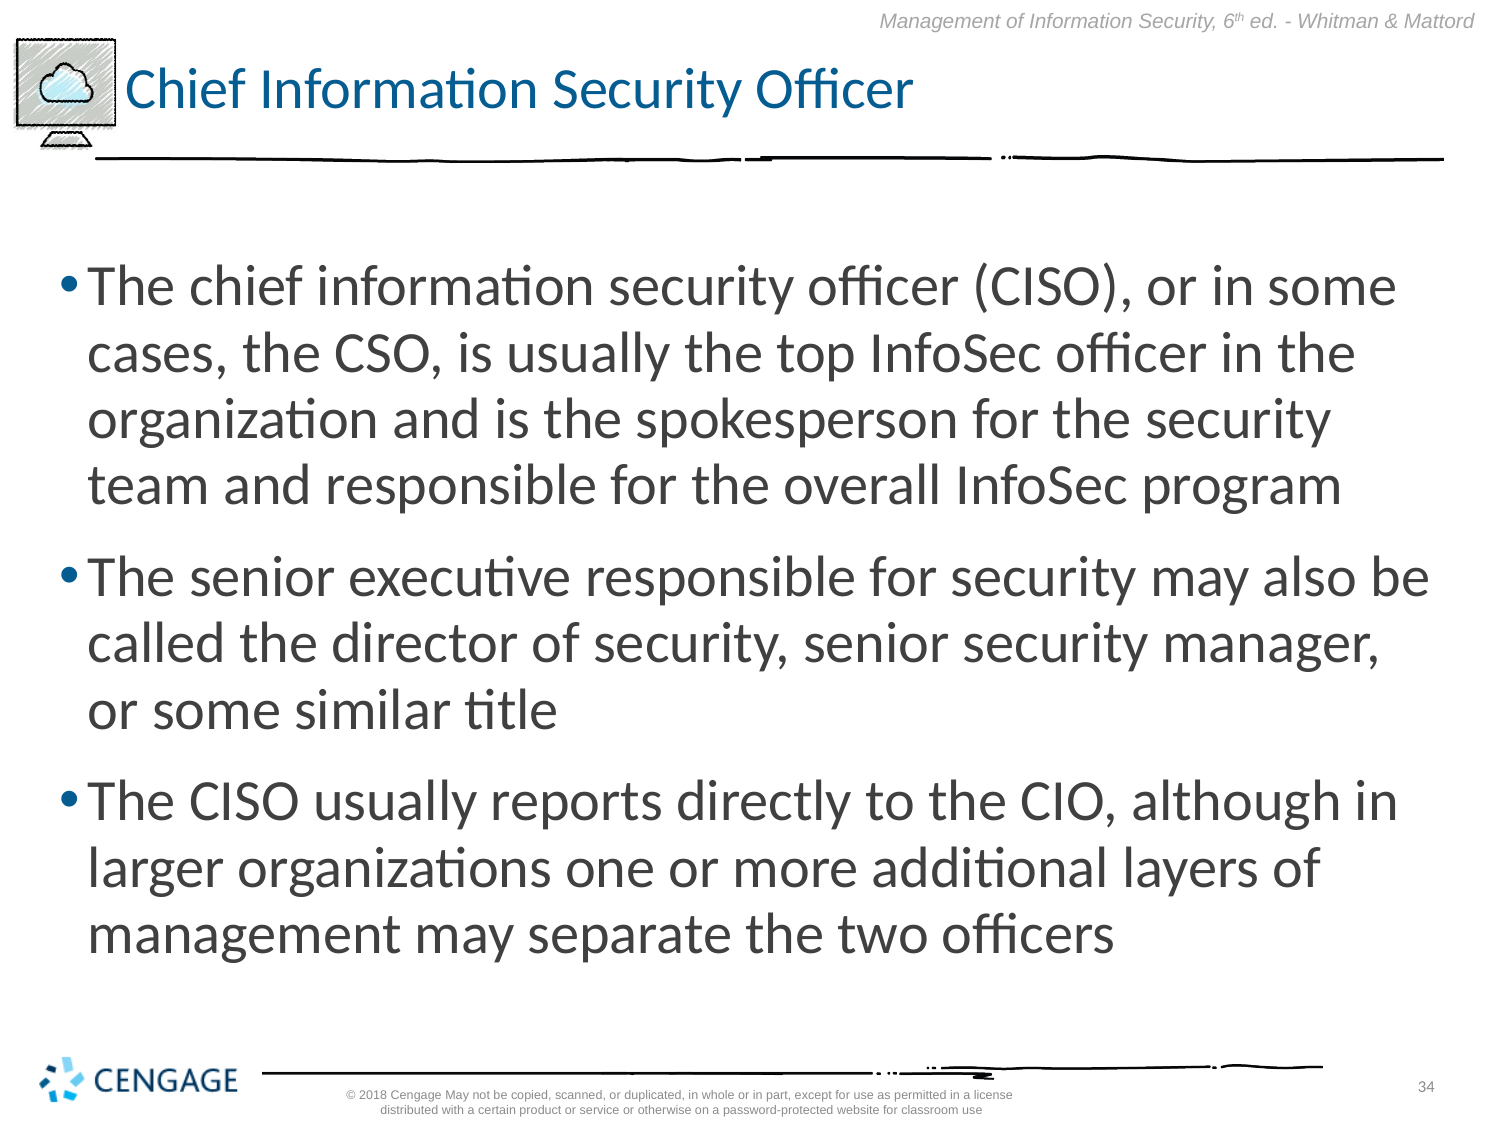

# Chief Information Security Officer
The chief information security officer (CISO), or in some cases, the CSO, is usually the top InfoSec officer in the organization and is the spokesperson for the security team and responsible for the overall InfoSec program
The senior executive responsible for security may also be called the director of security, senior security manager, or some similar title
The CISO usually reports directly to the CIO, although in larger organizations one or more additional layers of management may separate the two officers